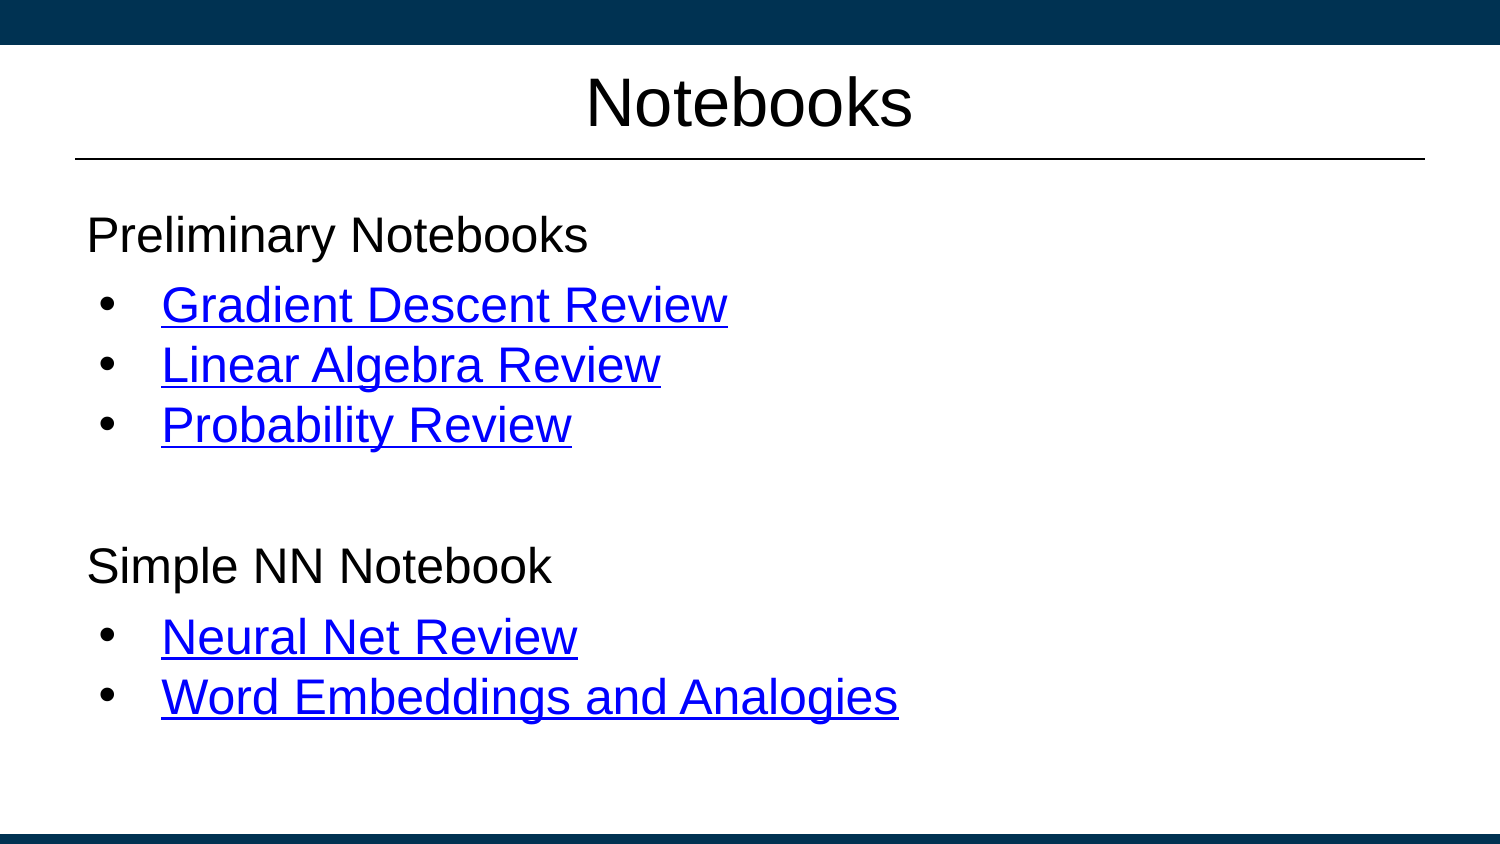

# Notebooks
Preliminary Notebooks
Gradient Descent Review
Linear Algebra Review
Probability Review

Simple NN Notebook
Neural Net Review
Word Embeddings and Analogies